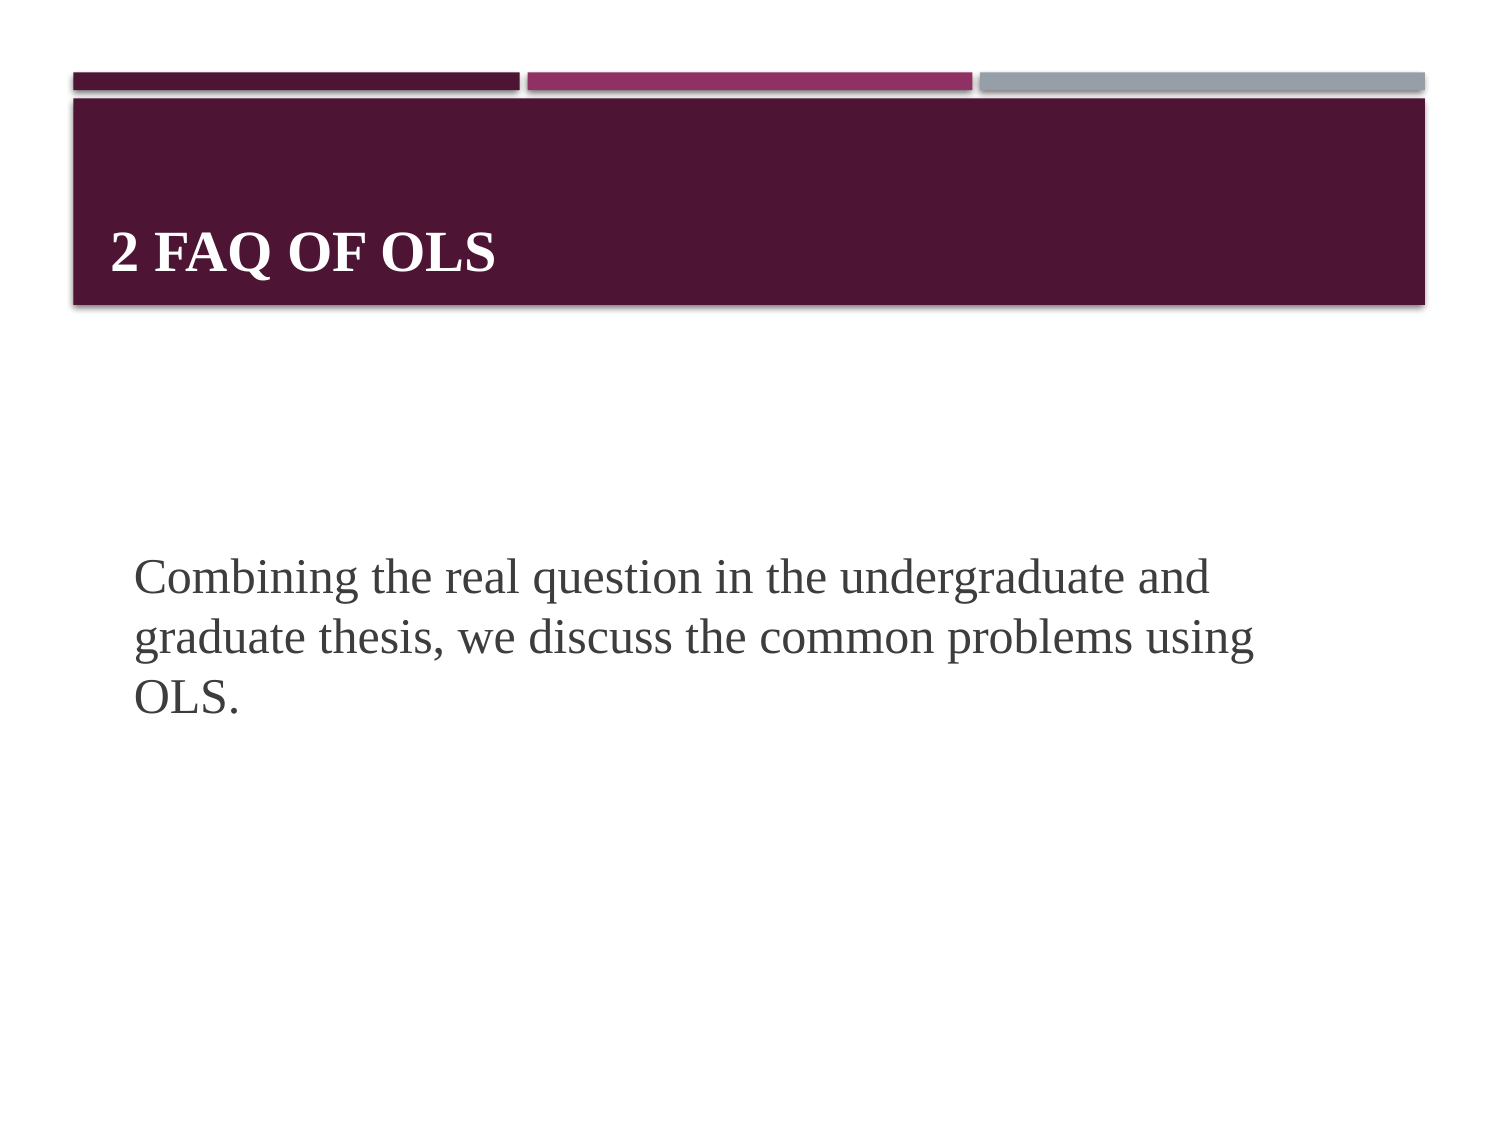

# 2 FAQ of OLS
Combining the real question in the undergraduate and graduate thesis, we discuss the common problems using OLS.